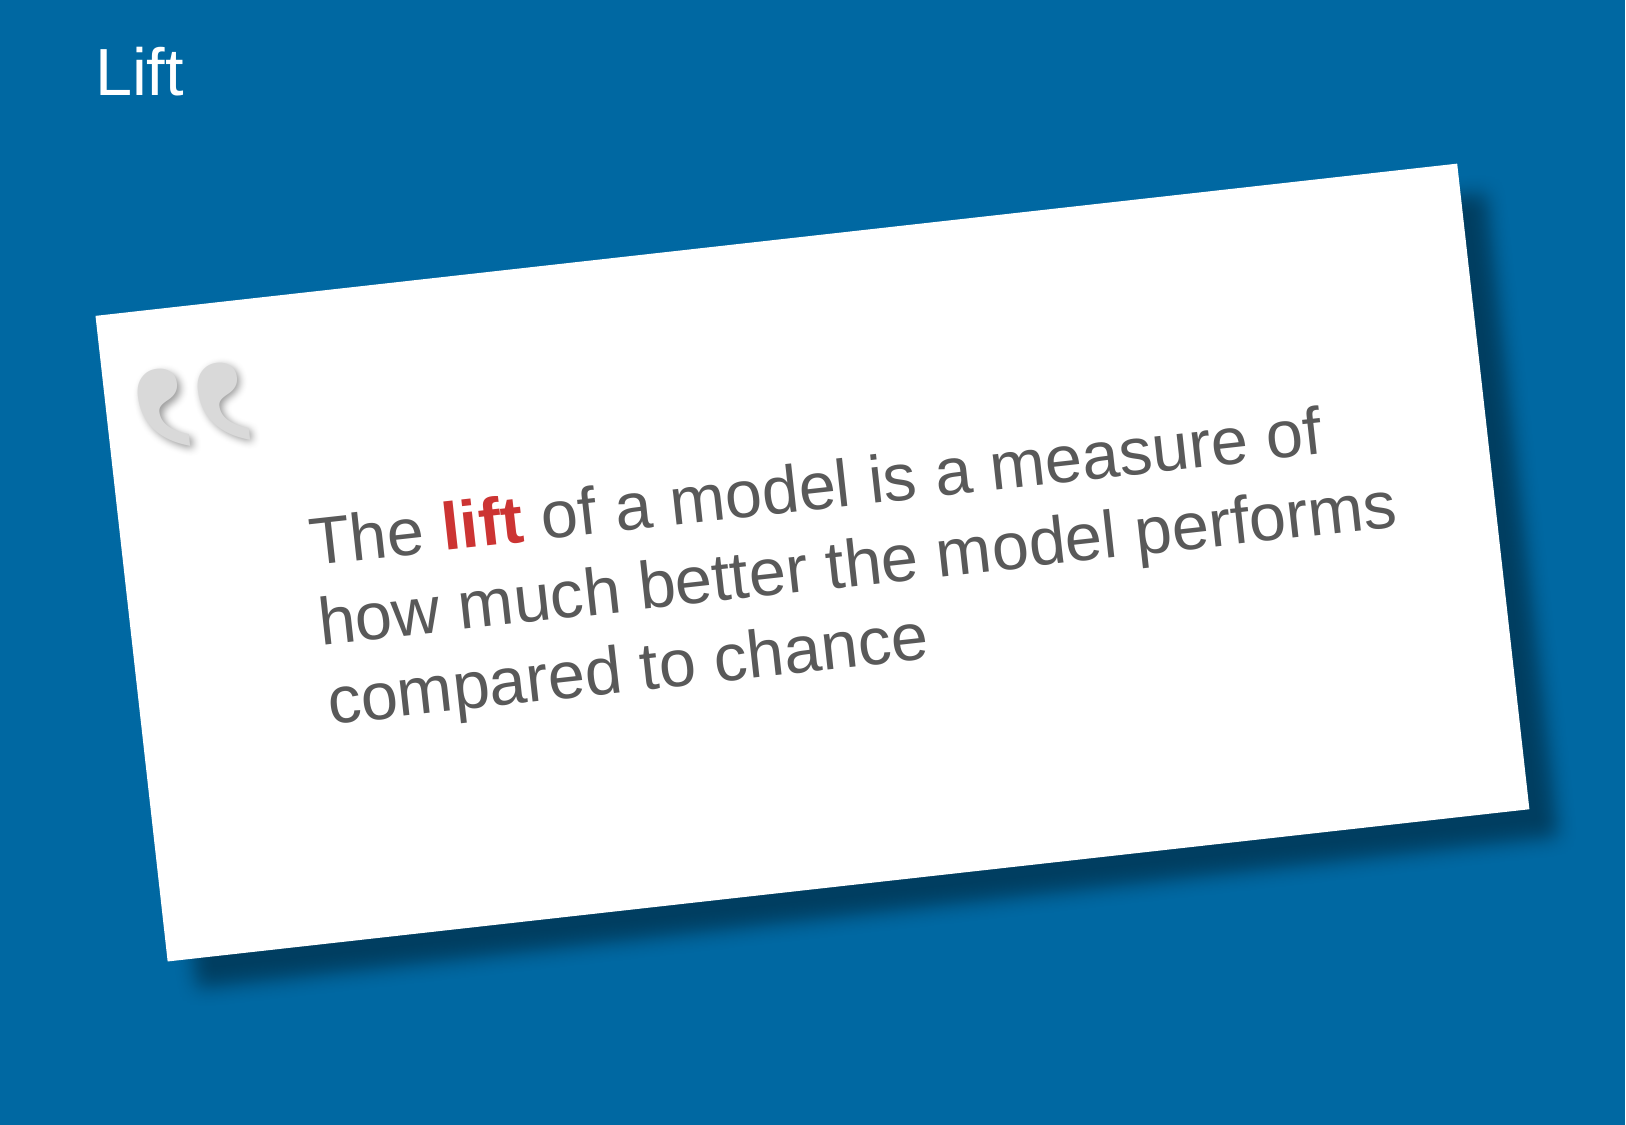

# Lift
The lift of a model is a measure of how much better the model performs compared to chance